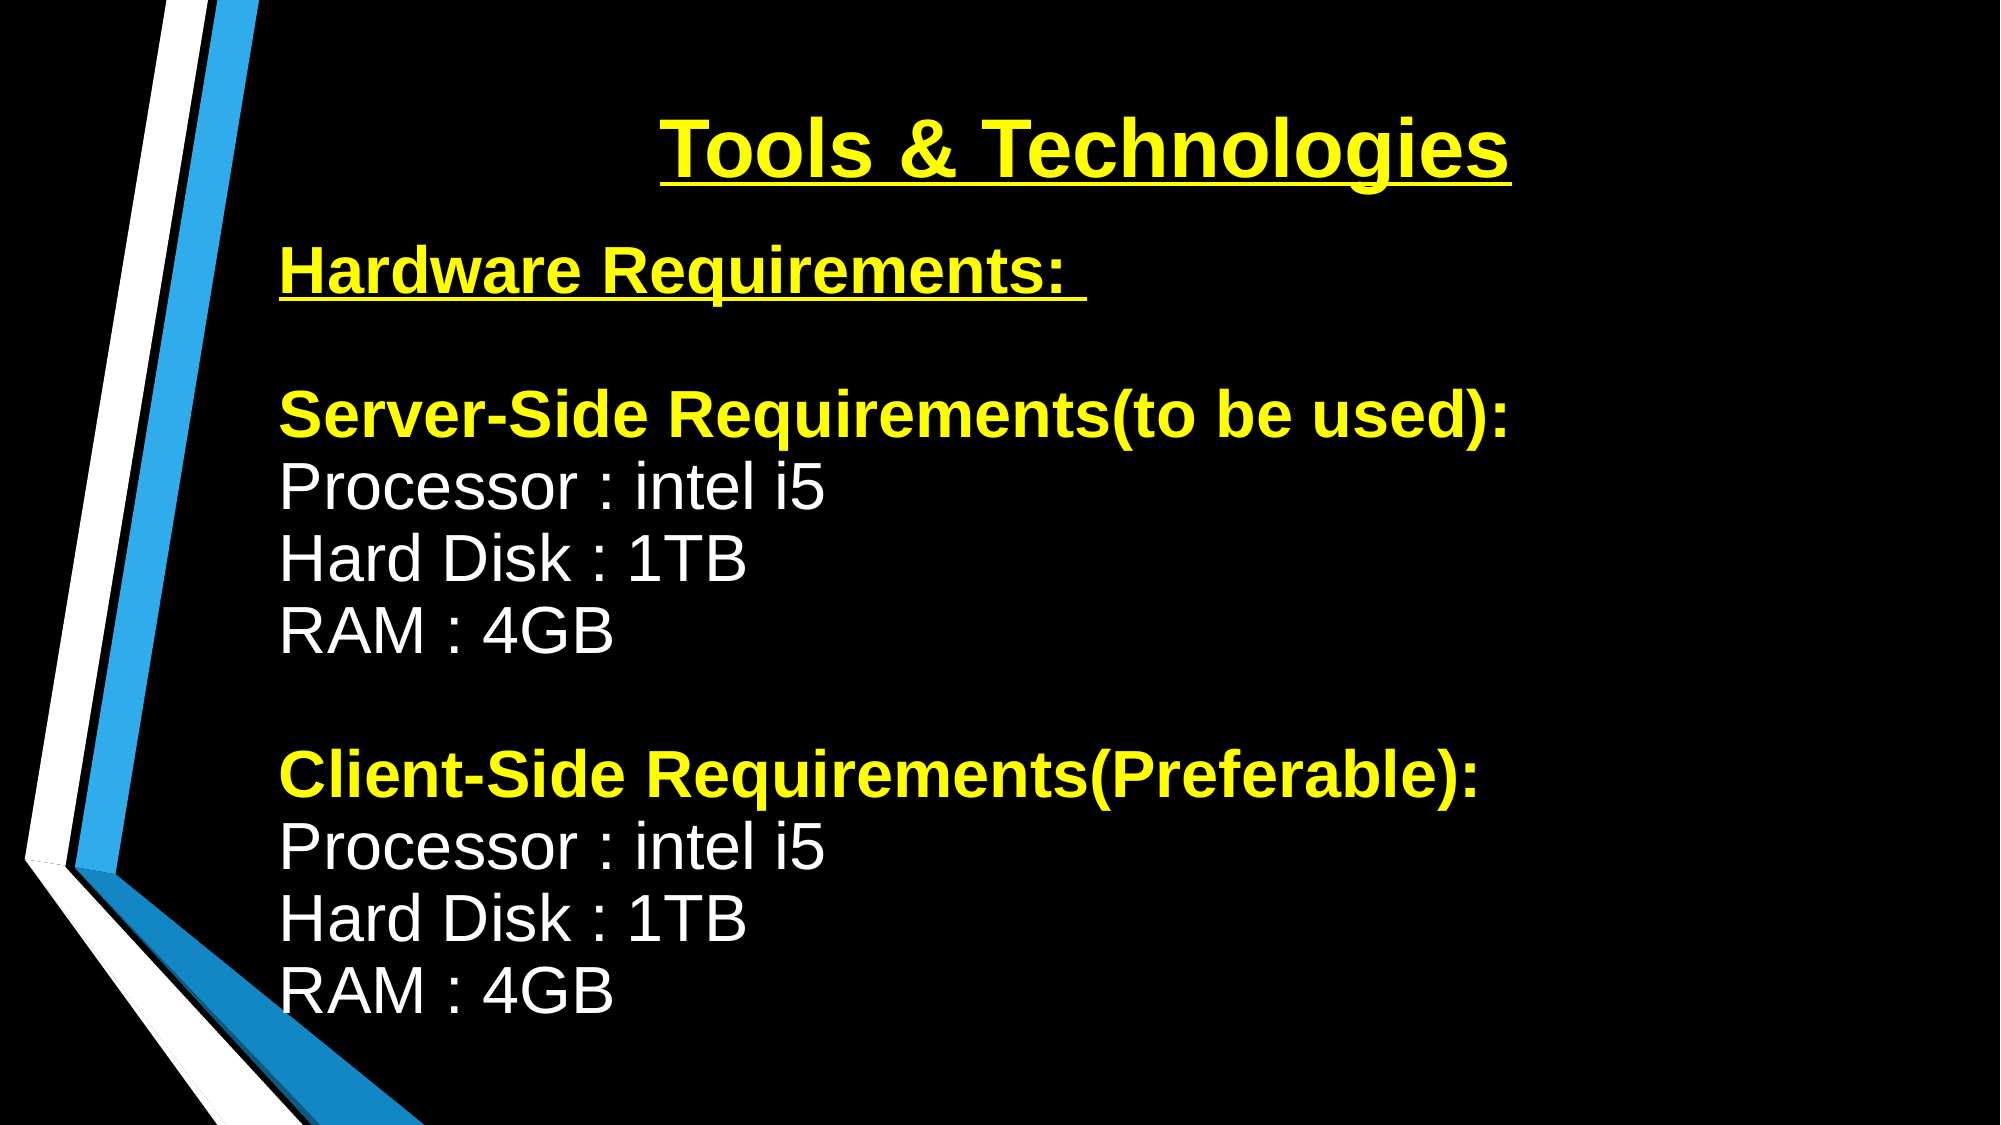

# Tools & Technologies
Hardware Requirements:
Server-Side Requirements(to be used):
Processor : intel i5
Hard Disk : 1TB
RAM : 4GB
Client-Side Requirements(Preferable):
Processor : intel i5
Hard Disk : 1TB
RAM : 4GB